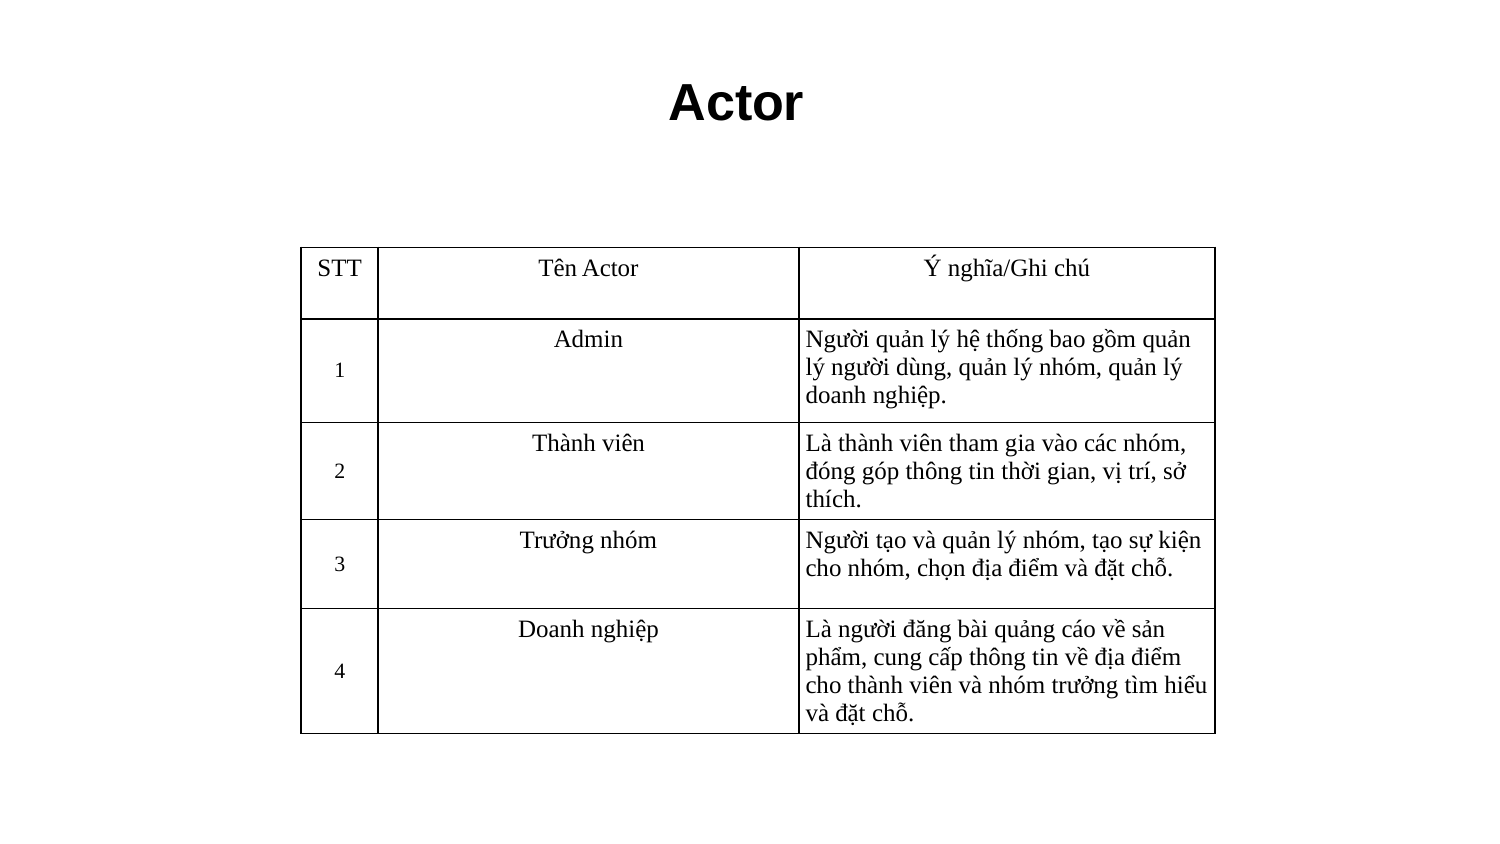

Actor

| STT | Tên Actor | Ý nghĩa/Ghi chú |
| --- | --- | --- |
| 1 | Admin | Người quản lý hệ thống bao gồm quản lý người dùng, quản lý nhóm, quản lý doanh nghiệp. |
| 2 | Thành viên | Là thành viên tham gia vào các nhóm, đóng góp thông tin thời gian, vị trí, sở thích. |
| 3 | Trưởng nhóm | Người tạo và quản lý nhóm, tạo sự kiện cho nhóm, chọn địa điểm và đặt chỗ. |
| 4 | Doanh nghiệp | Là người đăng bài quảng cáo về sản phẩm, cung cấp thông tin về địa điểm cho thành viên và nhóm trưởng tìm hiểu và đặt chỗ. |